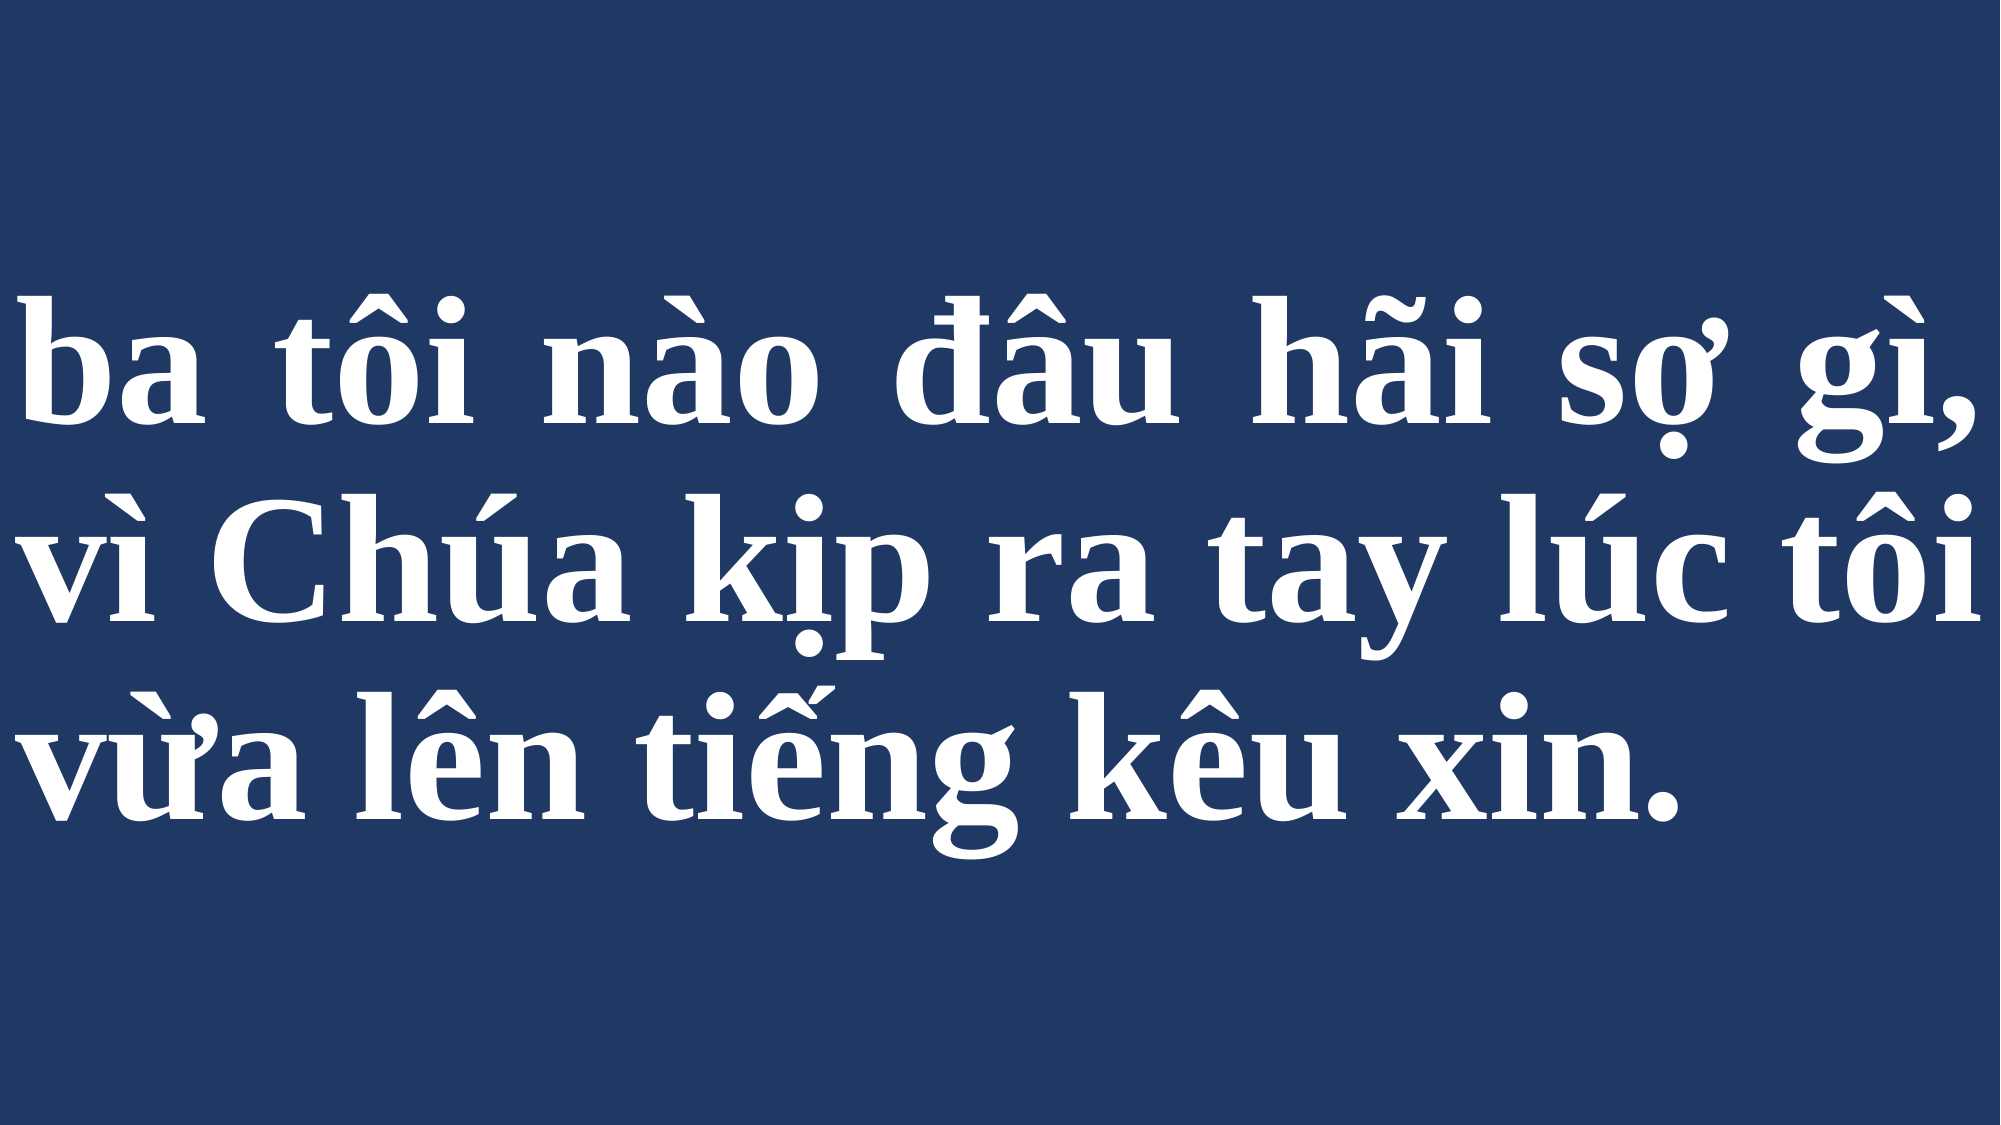

# ba tôi nào đâu hãi sợ gì, vì Chúa kịp ra tay lúc tôi vừa lên tiếng kêu xin.